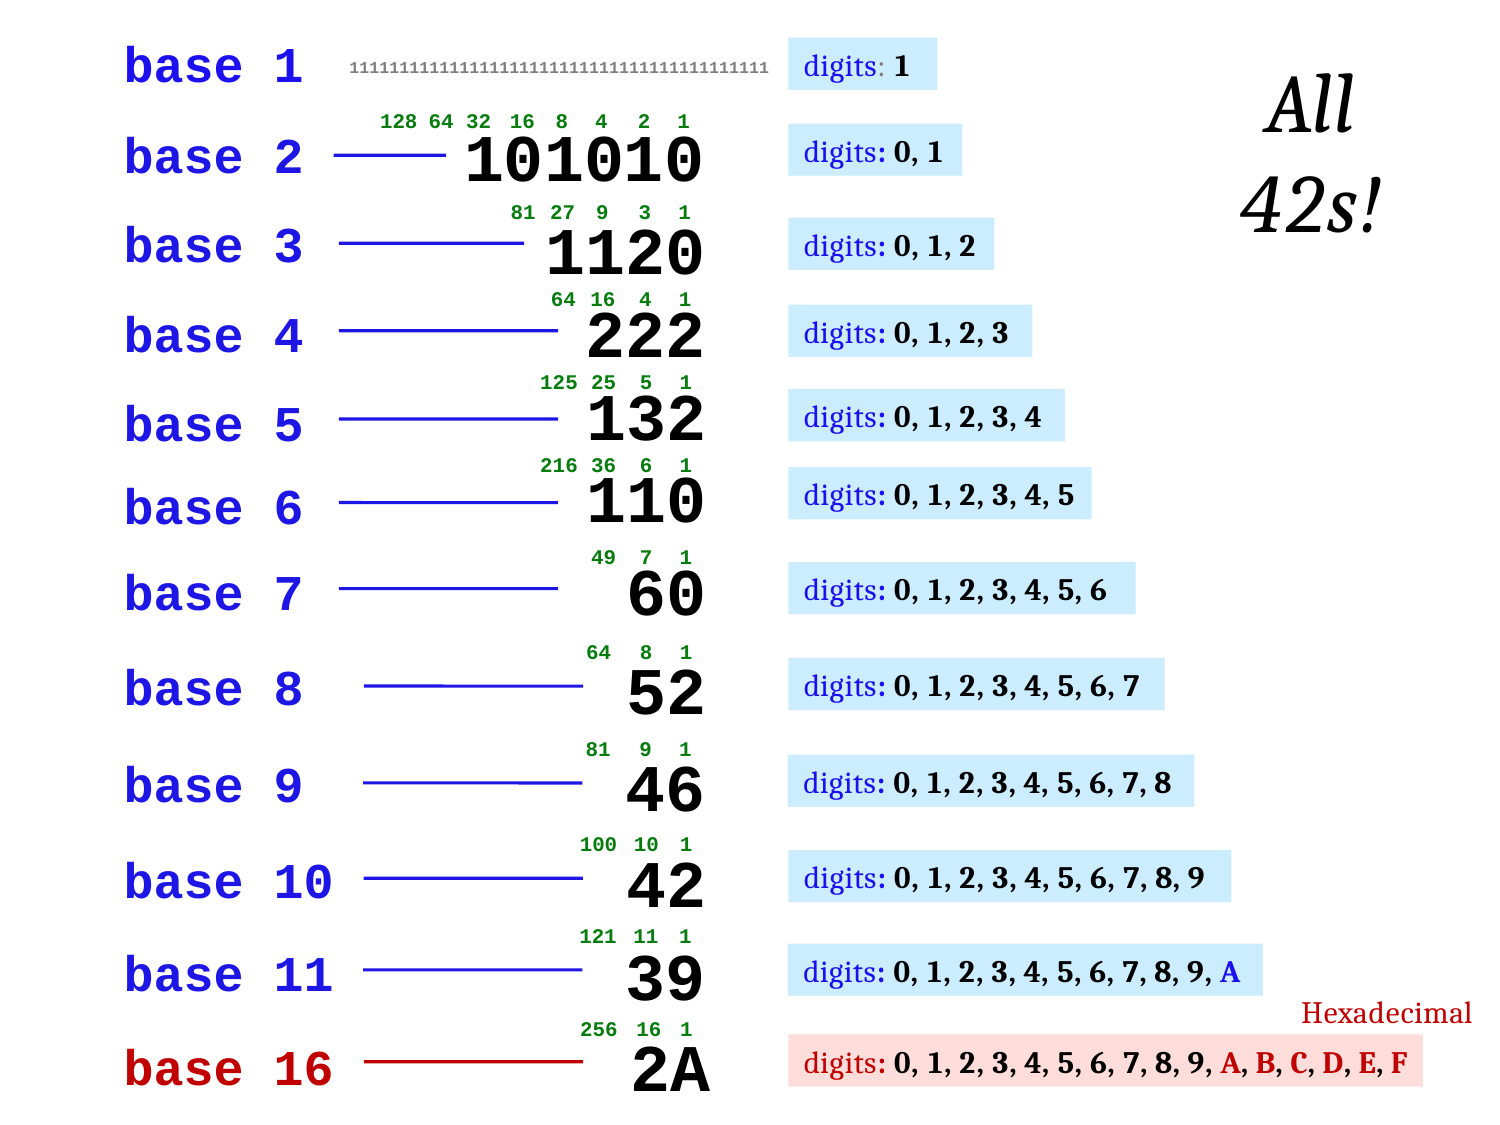

base 1
digits: 1
All 42s!
111111111111111111111111111111111111111111

128
64
32
16
8
4
2
1
101010
base 2
digits: 0, 1

81
27
9
3
1
1120
base 3
digits: 0, 1, 2

64
16
4
1
base 4
digits: 0, 1, 2, 3
222

125
25
5
1
base 5
digits: 0, 1, 2, 3, 4
132

216
36
6
1
base 6
digits: 0, 1, 2, 3, 4, 5
110

49
7
1
base 7
digits: 0, 1, 2, 3, 4, 5, 6
60

64
8
1
52
base 8
digits: 0, 1, 2, 3, 4, 5, 6, 7

81
9
1
46
base 9
digits: 0, 1, 2, 3, 4, 5, 6, 7, 8

100
10
1
42
base 10
digits: 0, 1, 2, 3, 4, 5, 6, 7, 8, 9

121
11
1
39
base 11
digits: 0, 1, 2, 3, 4, 5, 6, 7, 8, 9, A

Hexadecimal
256
16
1
2A
base 16
digits: 0, 1, 2, 3, 4, 5, 6, 7, 8, 9, A, B, C, D, E, F